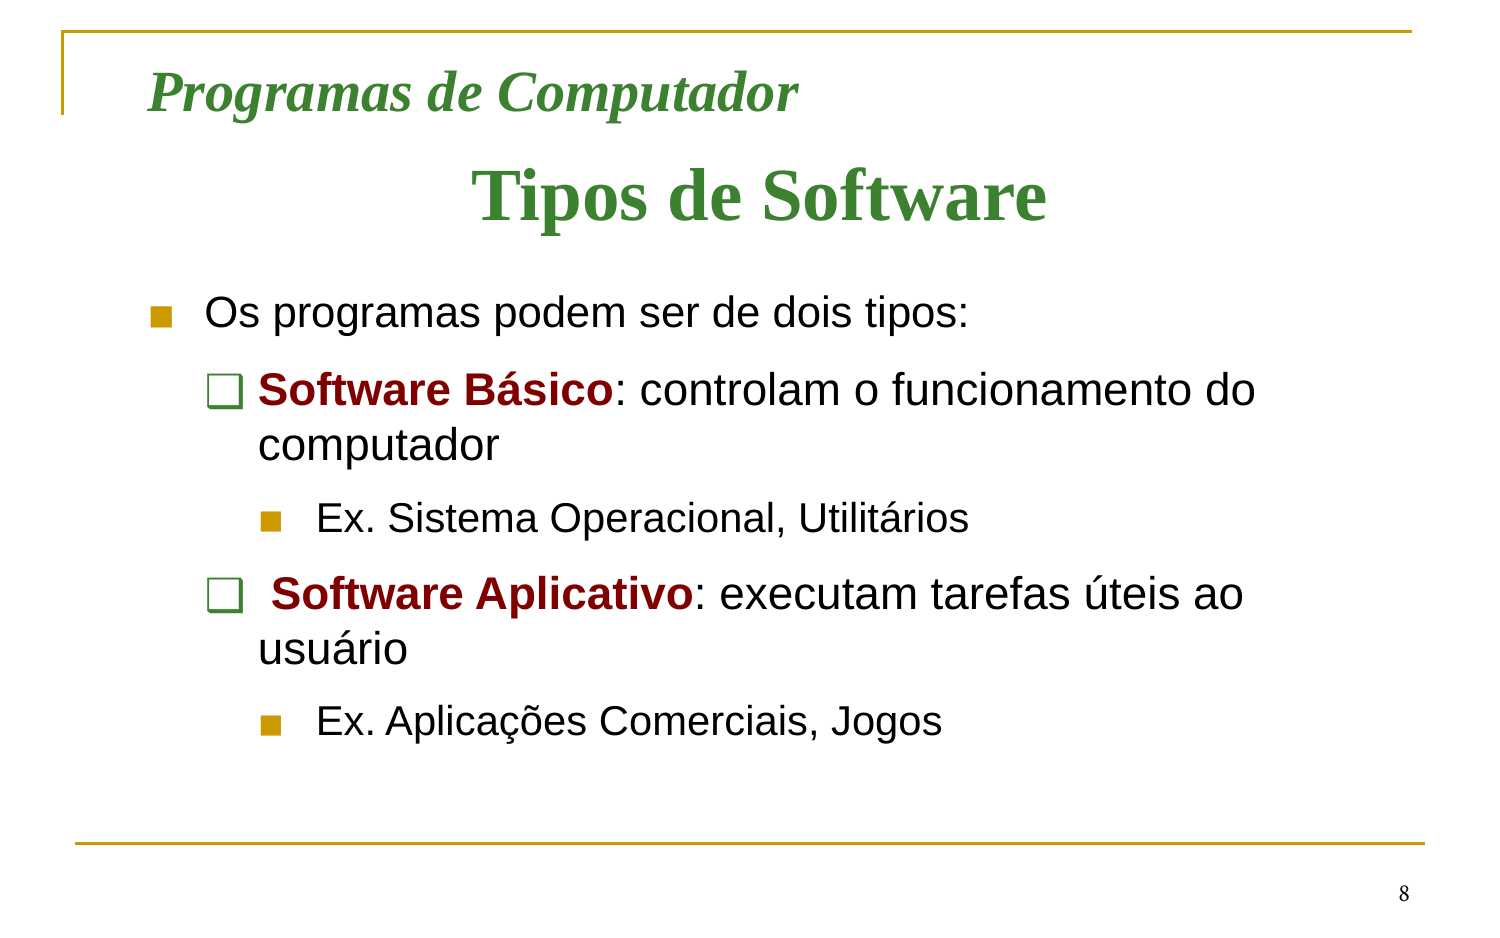

Programas de Computador
Tipos de Software
Os programas podem ser de dois tipos:
Software Básico: controlam o funcionamento do computador
Ex. Sistema Operacional, Utilitários
 Software Aplicativo: executam tarefas úteis ao usuário
Ex. Aplicações Comerciais, Jogos

8